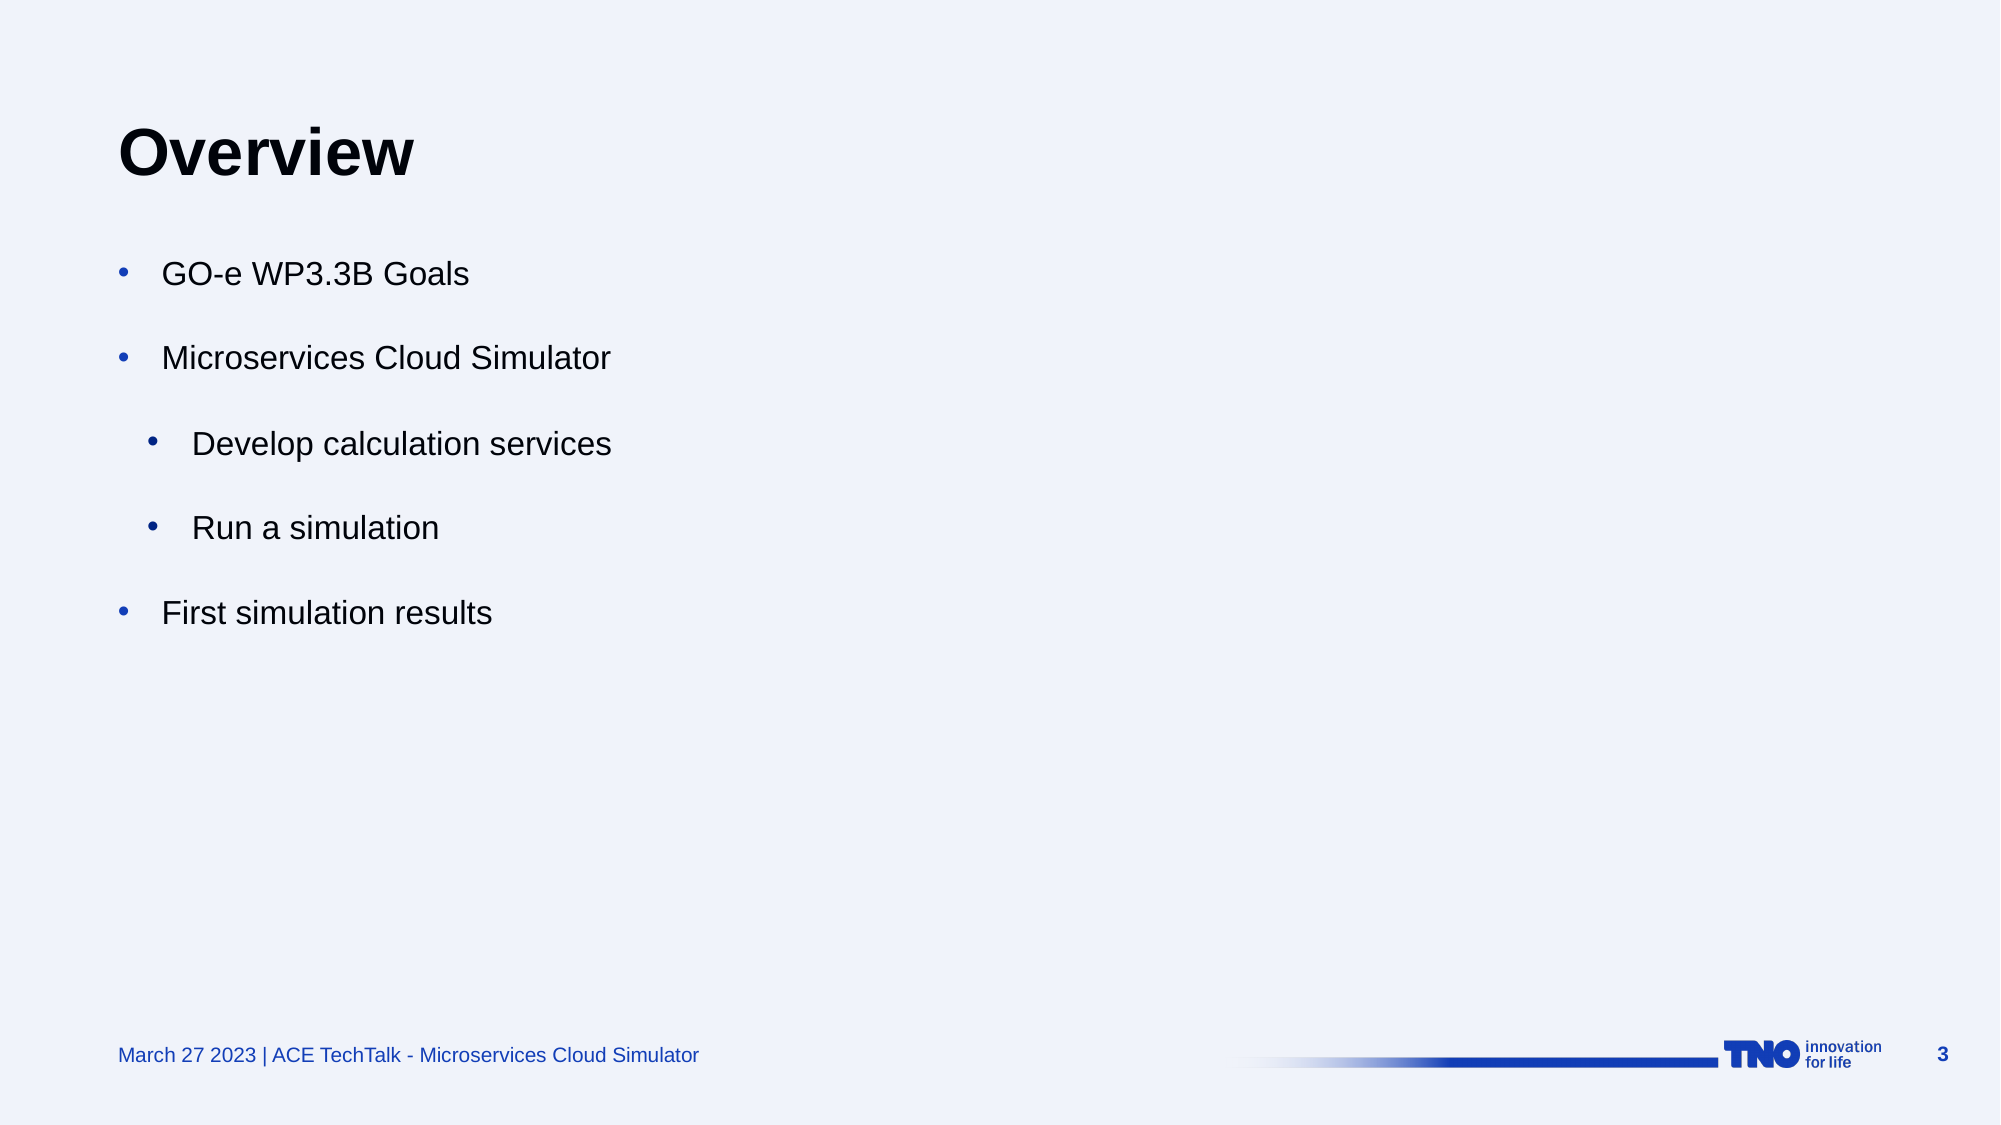

# Overview
GO-e WP3.3B Goals
Microservices Cloud Simulator
Develop calculation services
Run a simulation
First simulation results

March 27 2023 | ACE TechTalk - Microservices Cloud Simulator
3